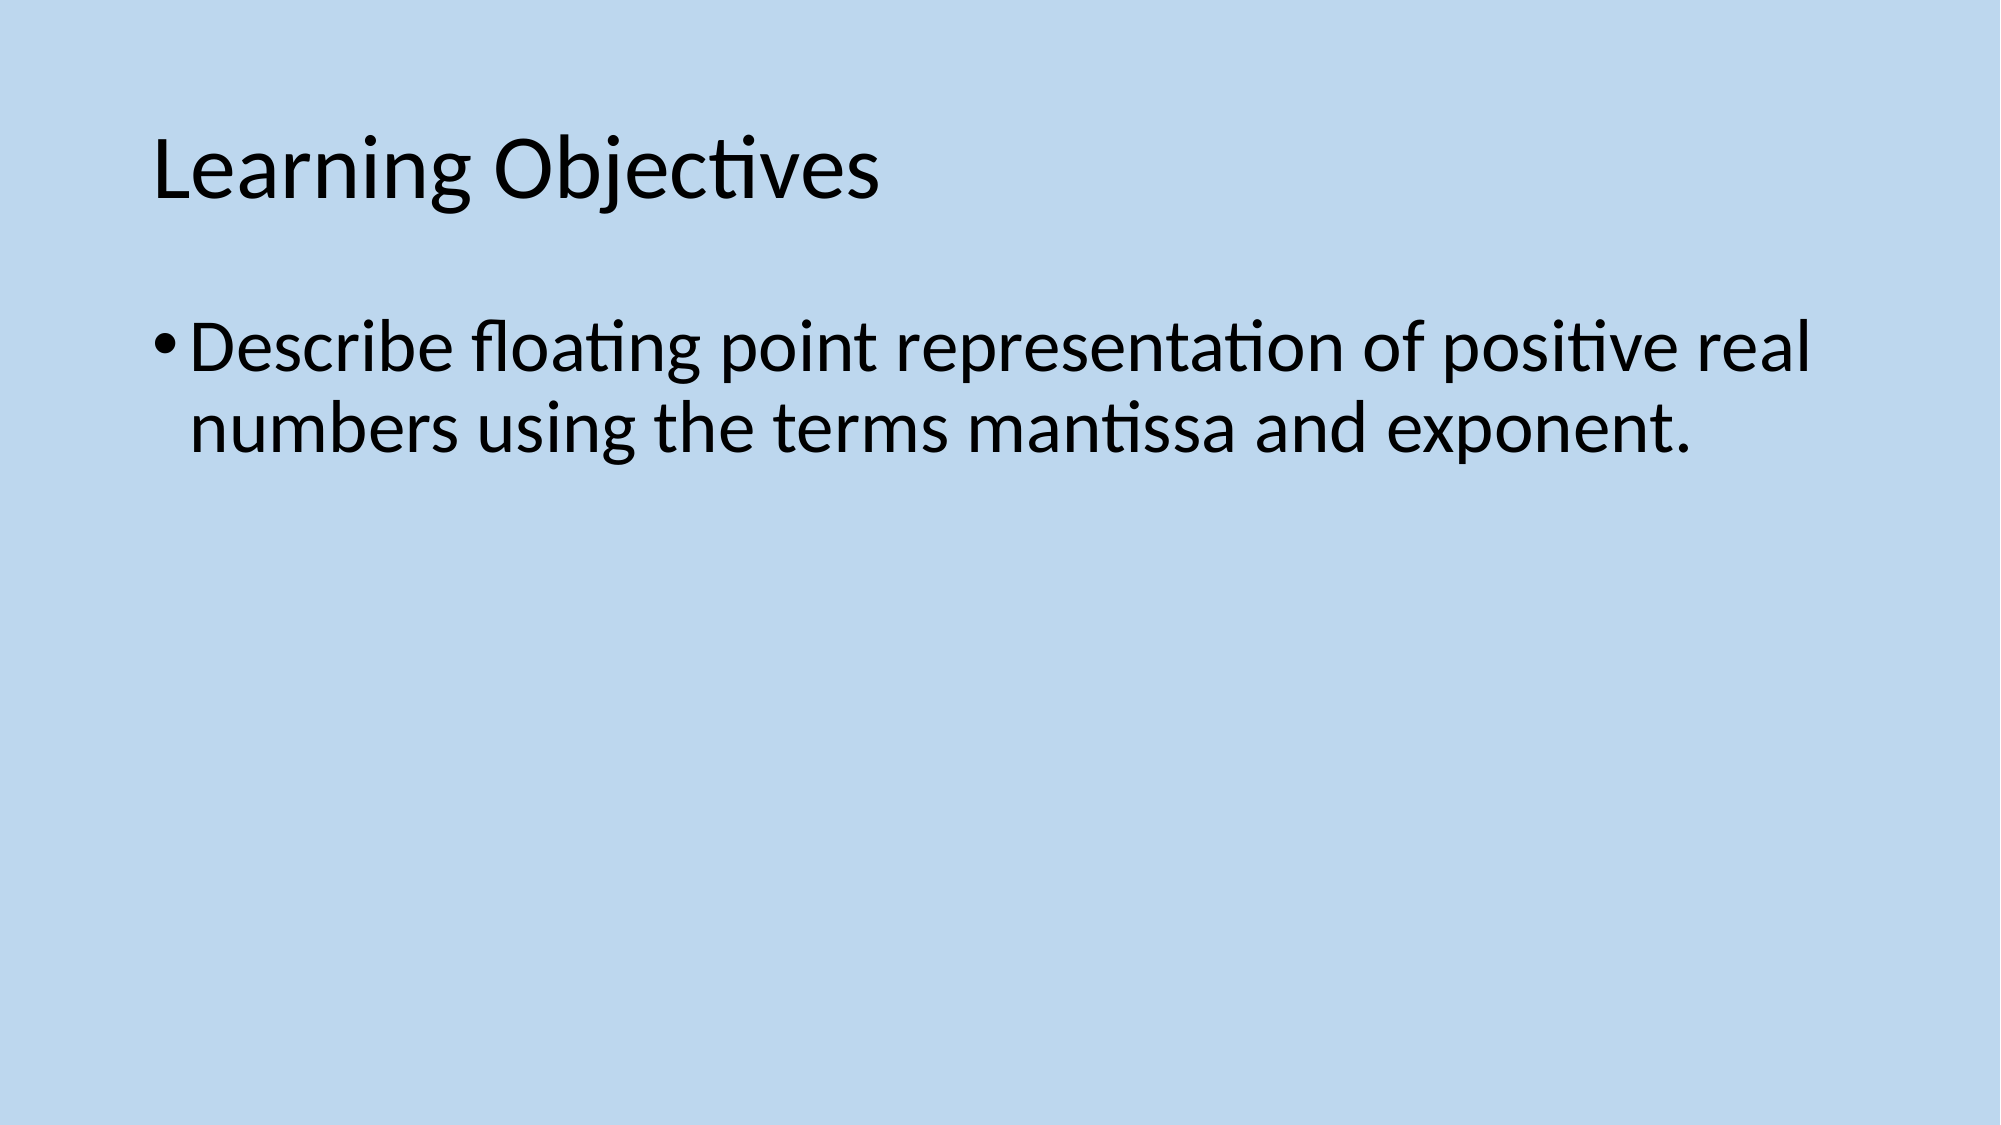

# Learning Objectives
Describe floating point representation of positive real numbers using the terms mantissa and exponent.